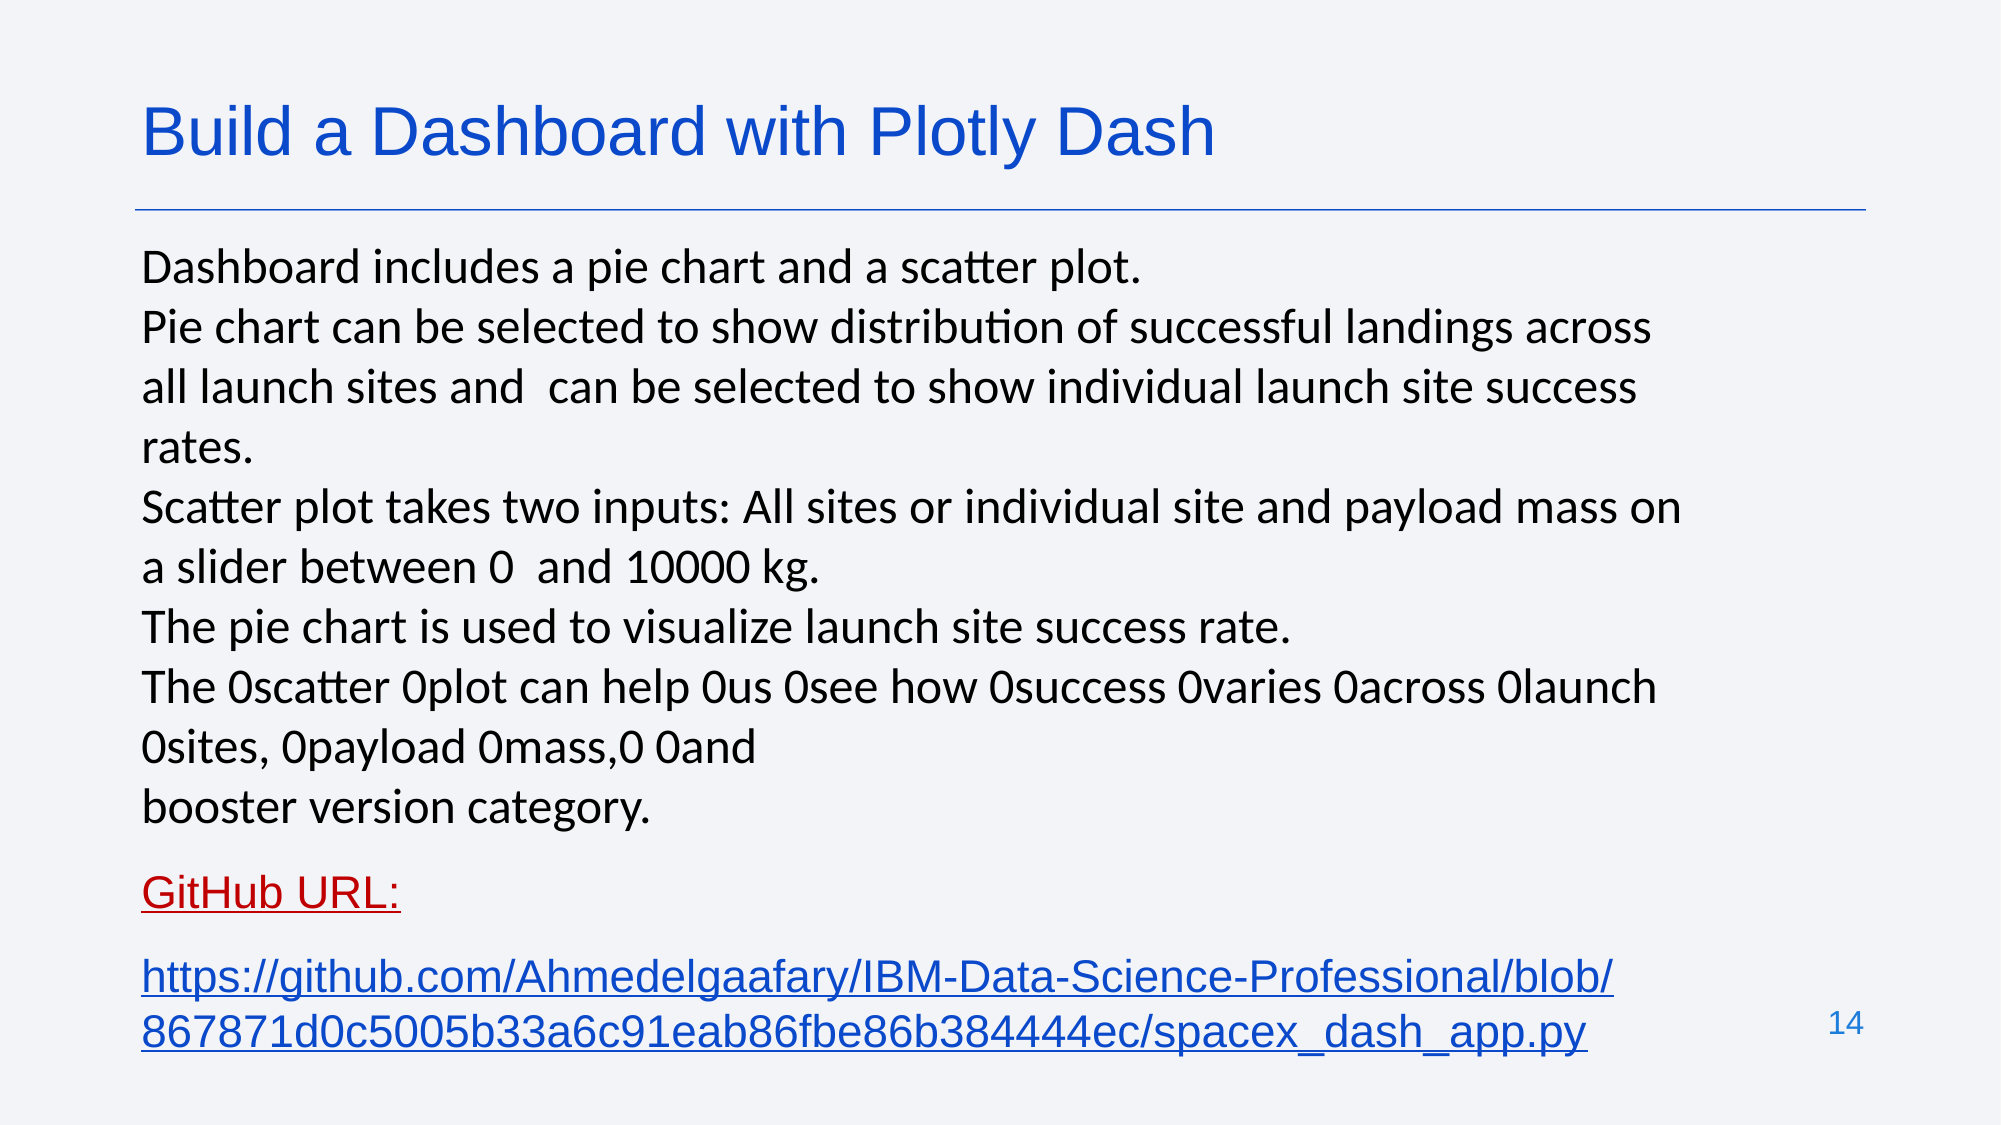

Build a Dashboard with Plotly Dash
Dashboard includes a pie chart and a scatter plot.
Pie chart can be selected to show distribution of successful landings across all launch sites and  can be selected to show individual launch site success rates.
Scatter plot takes two inputs: All sites or individual site and payload mass on a slider between 0  and 10000 kg.
The pie chart is used to visualize launch site success rate.
The 0scatter 0plot can help 0us 0see how 0success 0varies 0across 0launch 0sites, 0payload 0mass,0 0and
booster version category.
GitHub URL:
https://github.com/Ahmedelgaafary/IBM-Data-Science-Professional/blob/867871d0c5005b33a6c91eab86fbe86b384444ec/spacex_dash_app.py

14